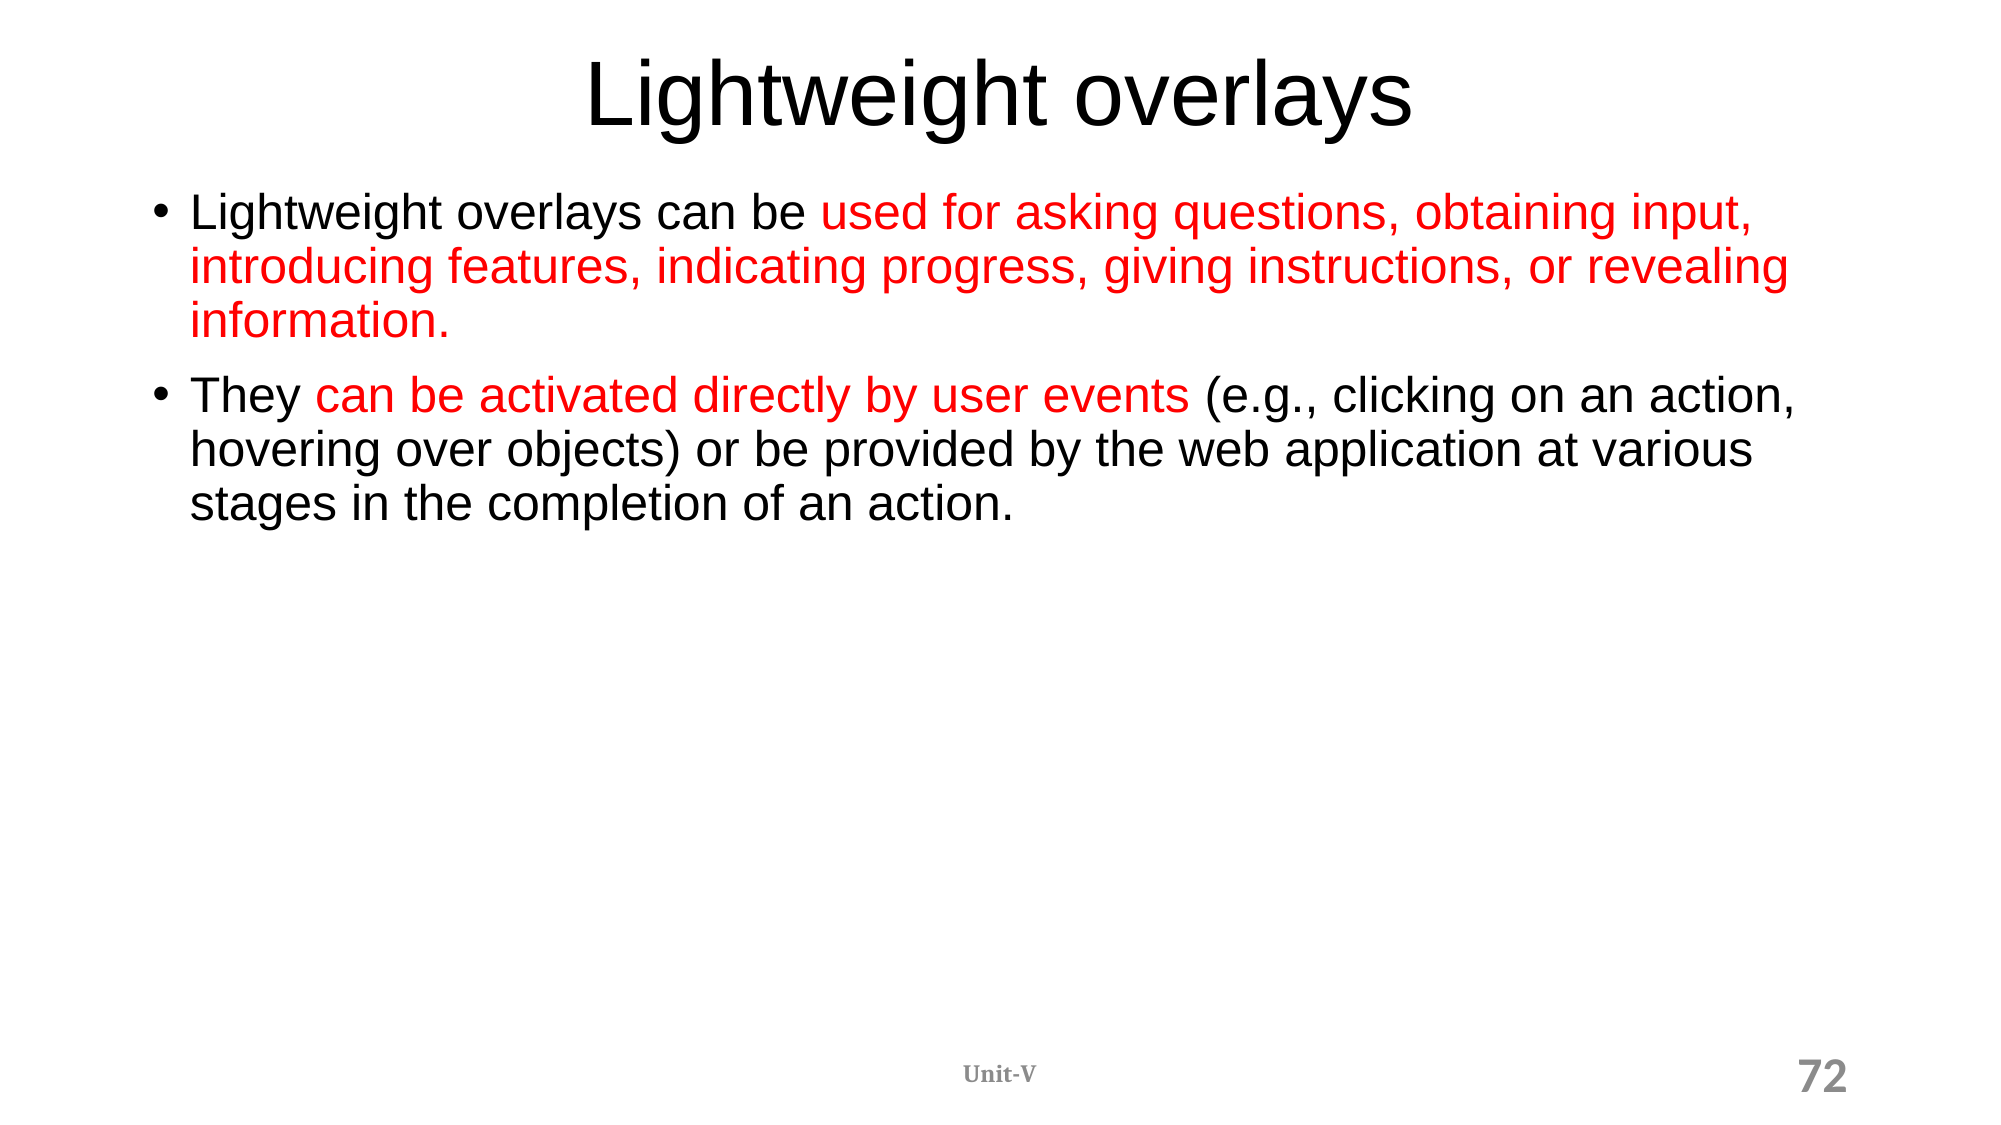

# Lightweight overlays
Lightweight overlays can be used for asking questions, obtaining input, introducing features, indicating progress, giving instructions, or revealing information.
They can be activated directly by user events (e.g., clicking on an action, hovering over objects) or be provided by the web application at various stages in the completion of an action.
Unit-V
72